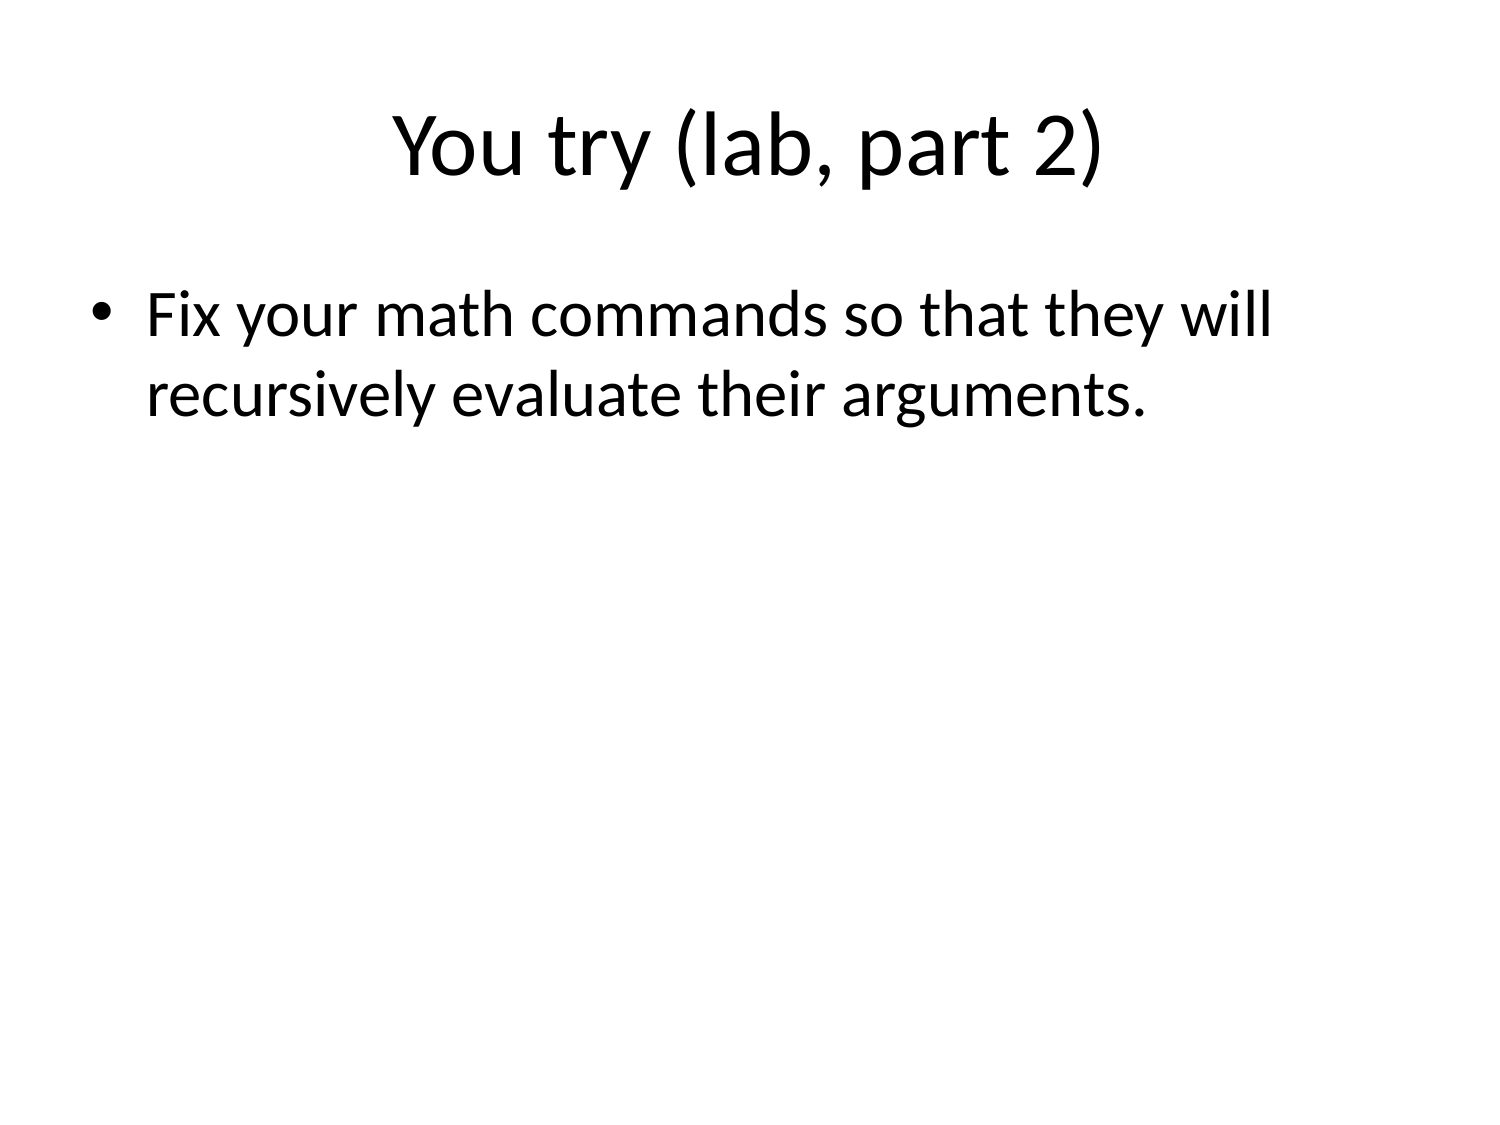

# You try (lab, part 2)
Fix your math commands so that they will recursively evaluate their arguments.